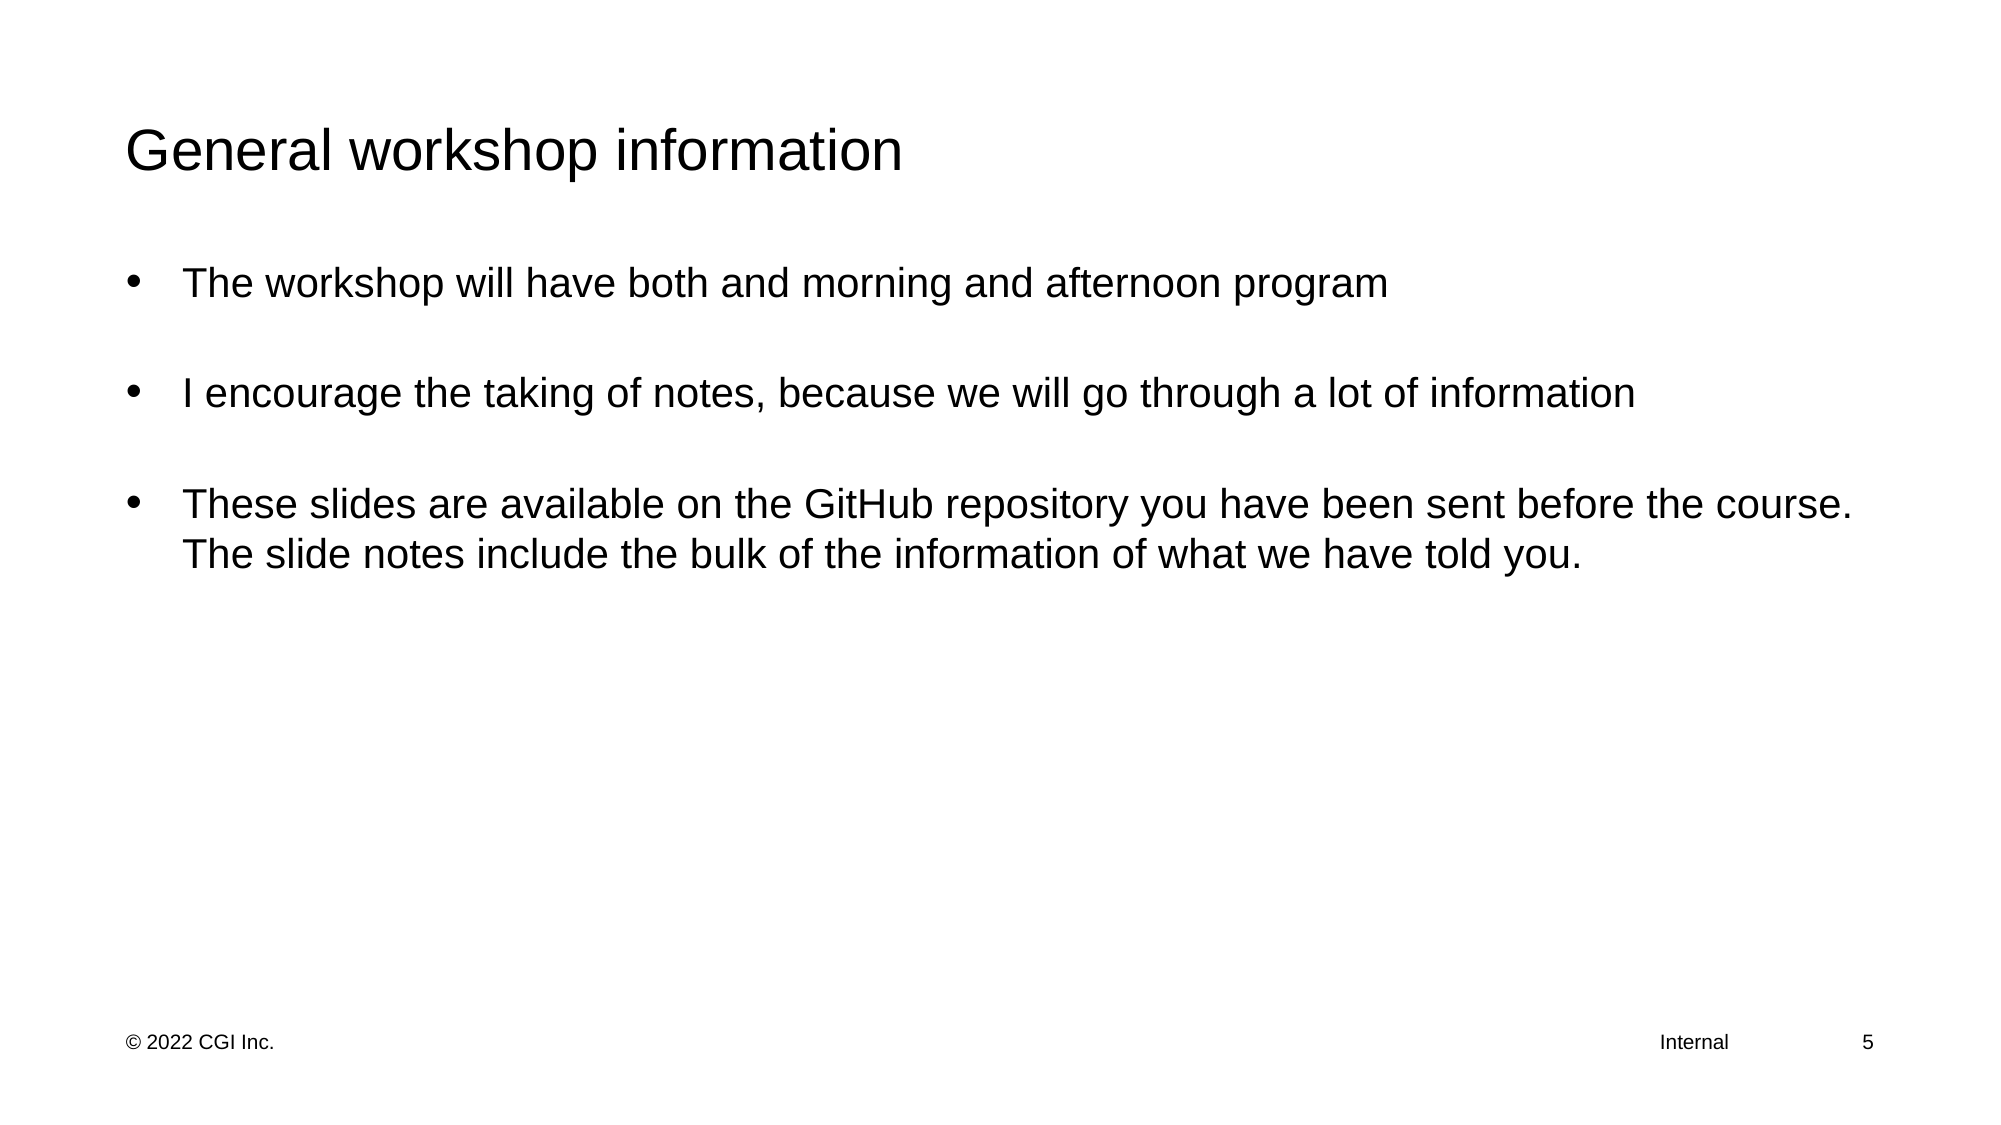

# General workshop information
The workshop will have both and morning and afternoon program
I encourage the taking of notes, because we will go through a lot of information
These slides are available on the GitHub repository you have been sent before the course. The slide notes include the bulk of the information of what we have told you.
5